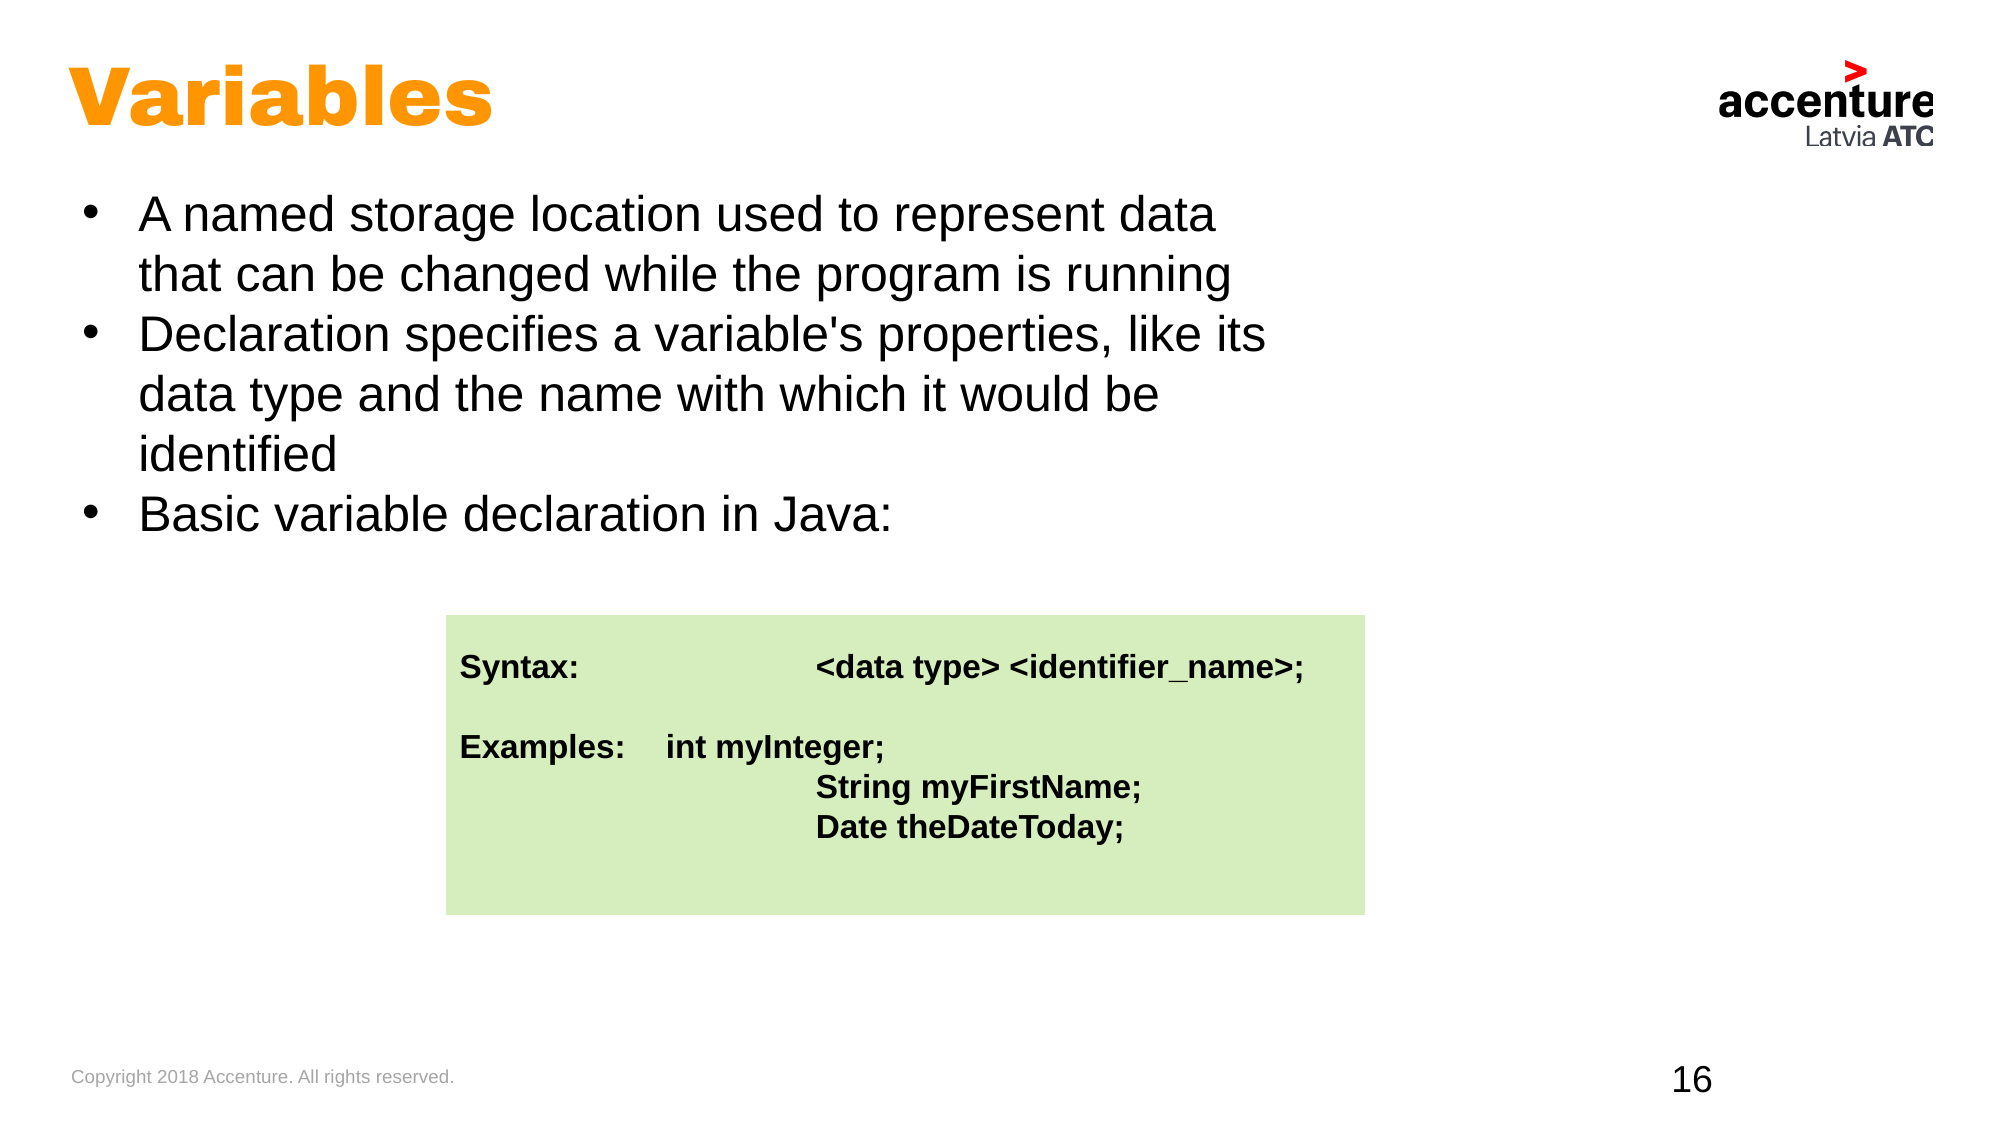

Variables
A named storage location used to represent data that can be changed while the program is running
Declaration specifies a variable's properties, like its data type and the name with which it would be identified
Basic variable declaration in Java:
Syntax: 	 	<data type> <identifier_name>;

Examples:	int myInteger;
			String myFirstName;
			Date theDateToday;

16